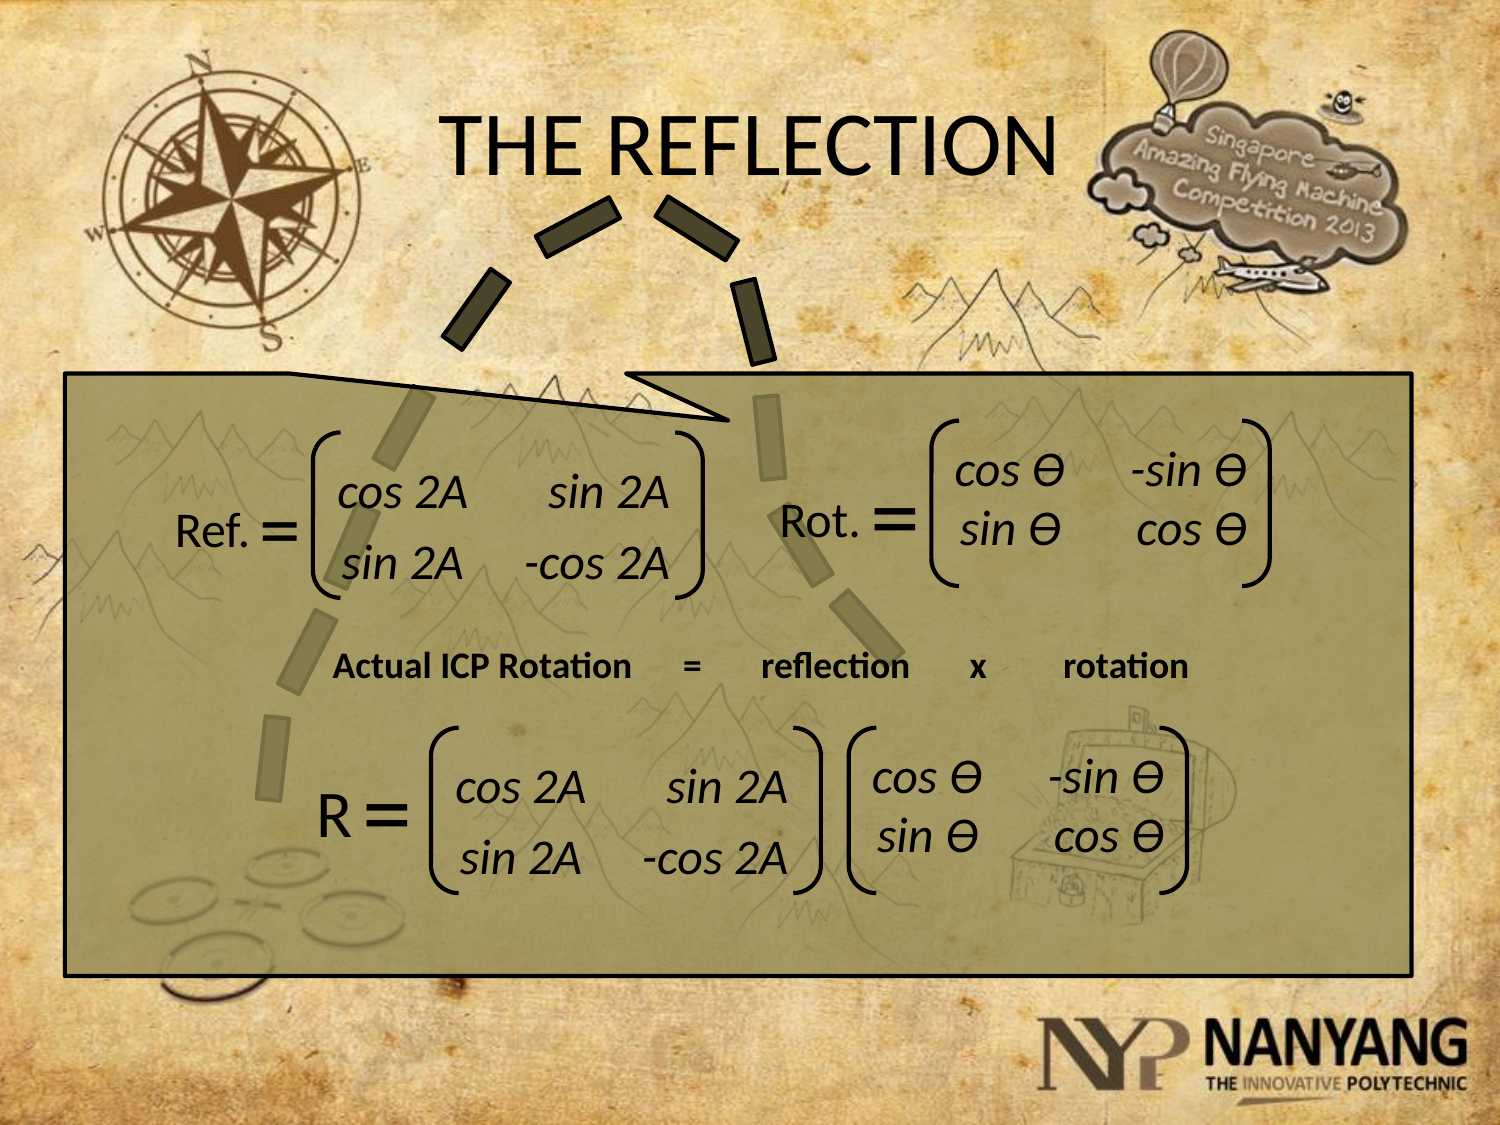

# THE REFLECTION

cos Ө
-sin Ө
=
Rot.
sin Ө
 cos Ө

cos 2A
sin 2A
=
Ref.
sin 2A
 -cos 2A
Actual ICP Rotation      =       reflection       x         rotation

cos 2A
sin 2A
sin 2A
 -cos 2A

cos Ө
-sin Ө
sin Ө
 cos Ө
=
R